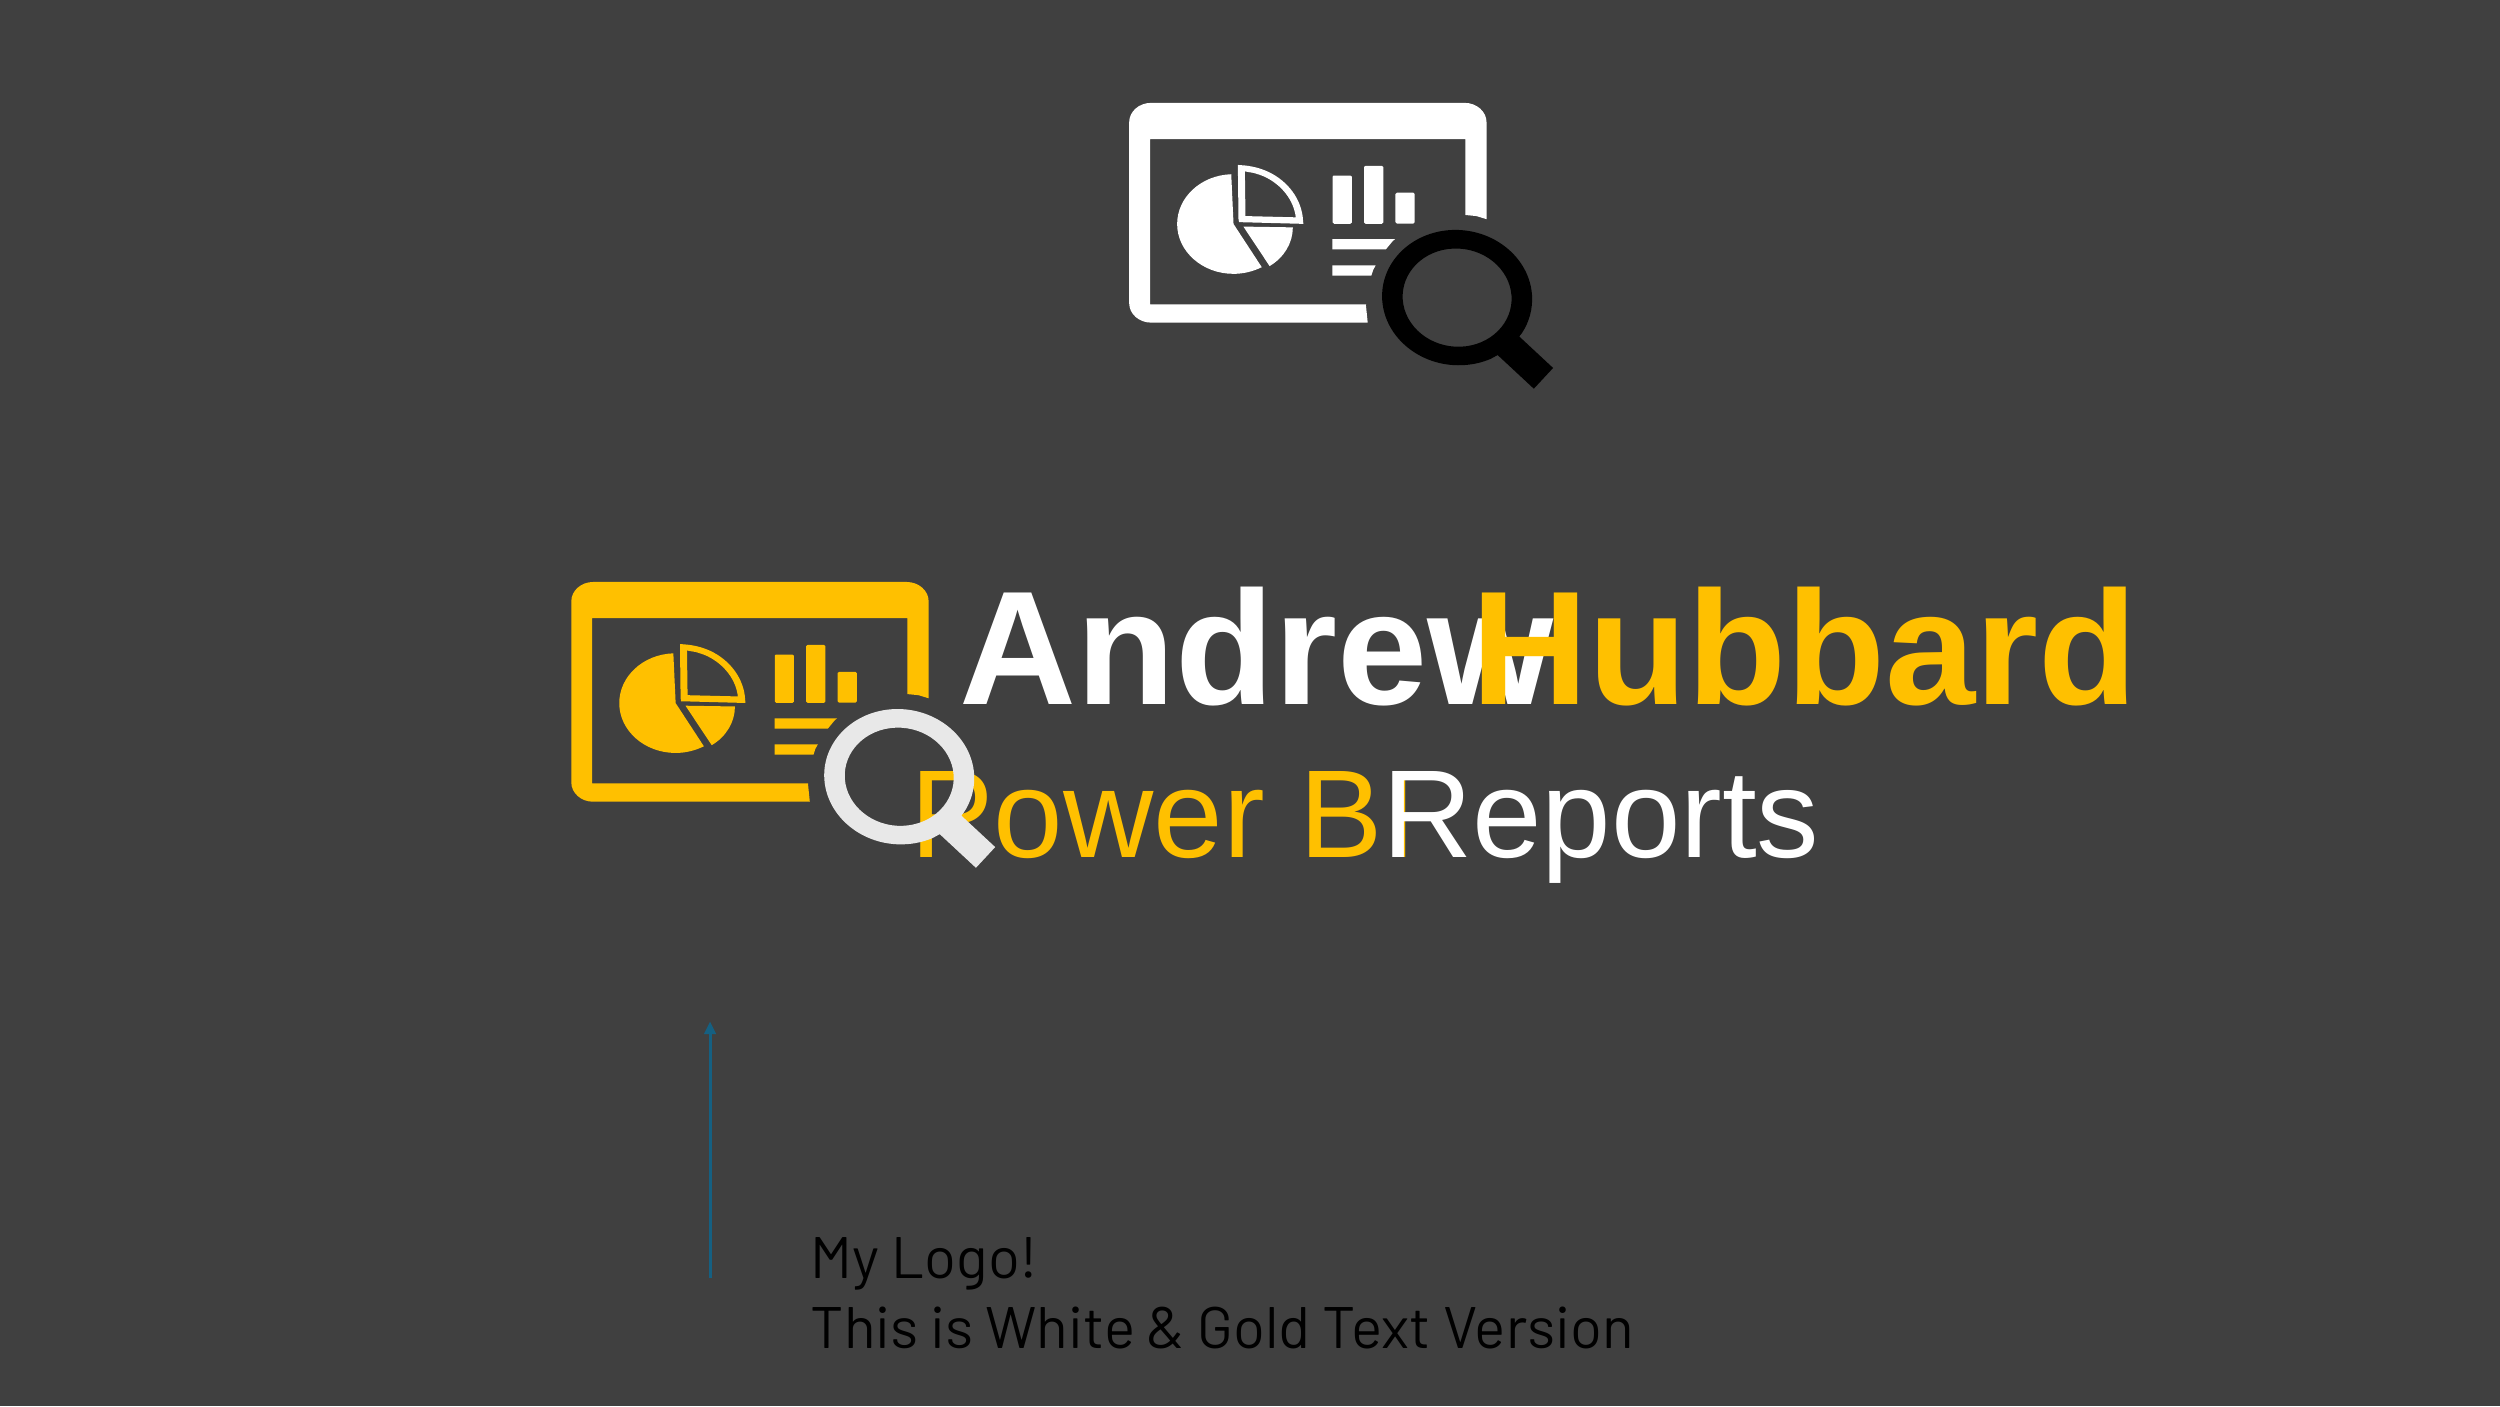

Andrew
Hubbard
Power BI
Reports

My Logo!
This is White & Gold Text Version